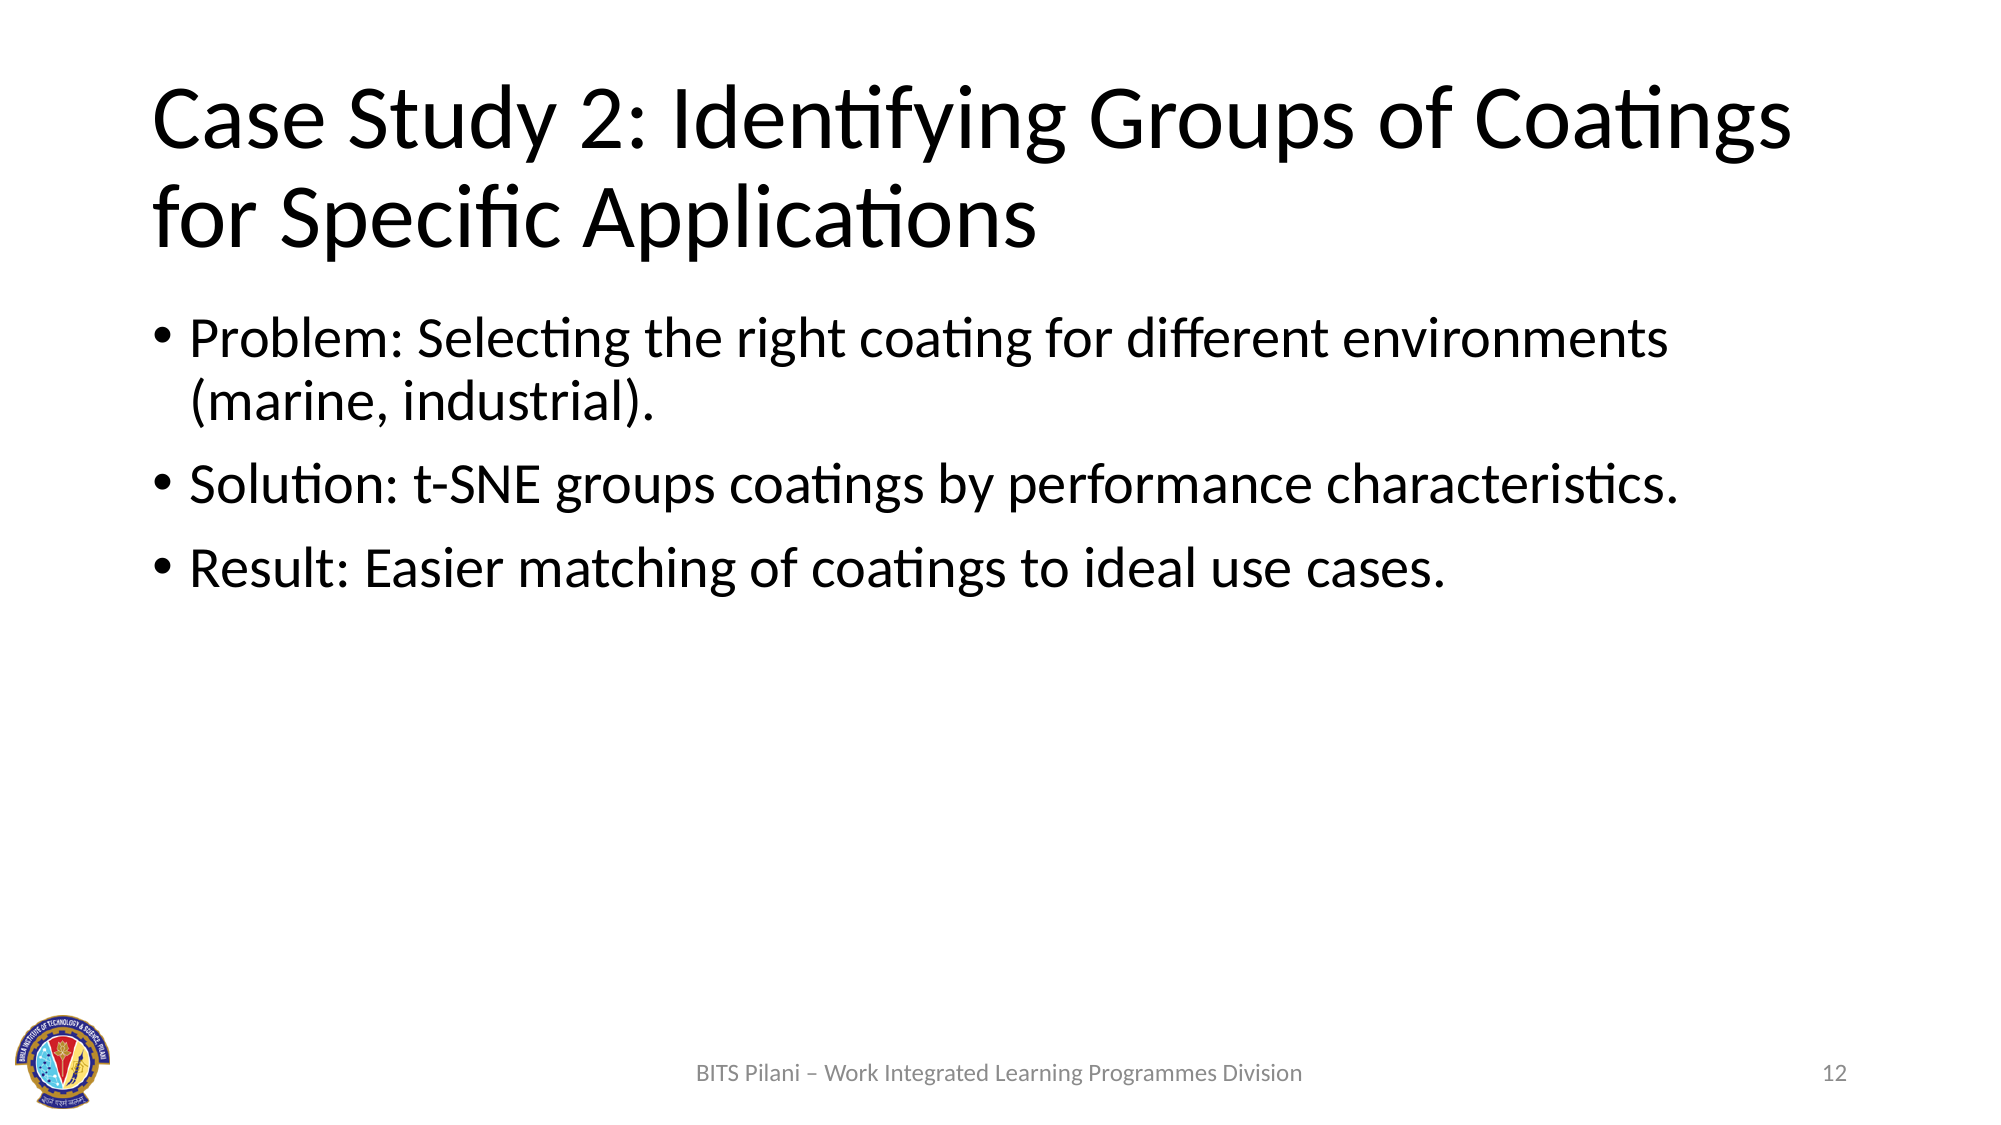

# Case Study 2: Identifying Groups of Coatings for Specific Applications
Problem: Selecting the right coating for different environments (marine, industrial).
Solution: t-SNE groups coatings by performance characteristics.
Result: Easier matching of coatings to ideal use cases.